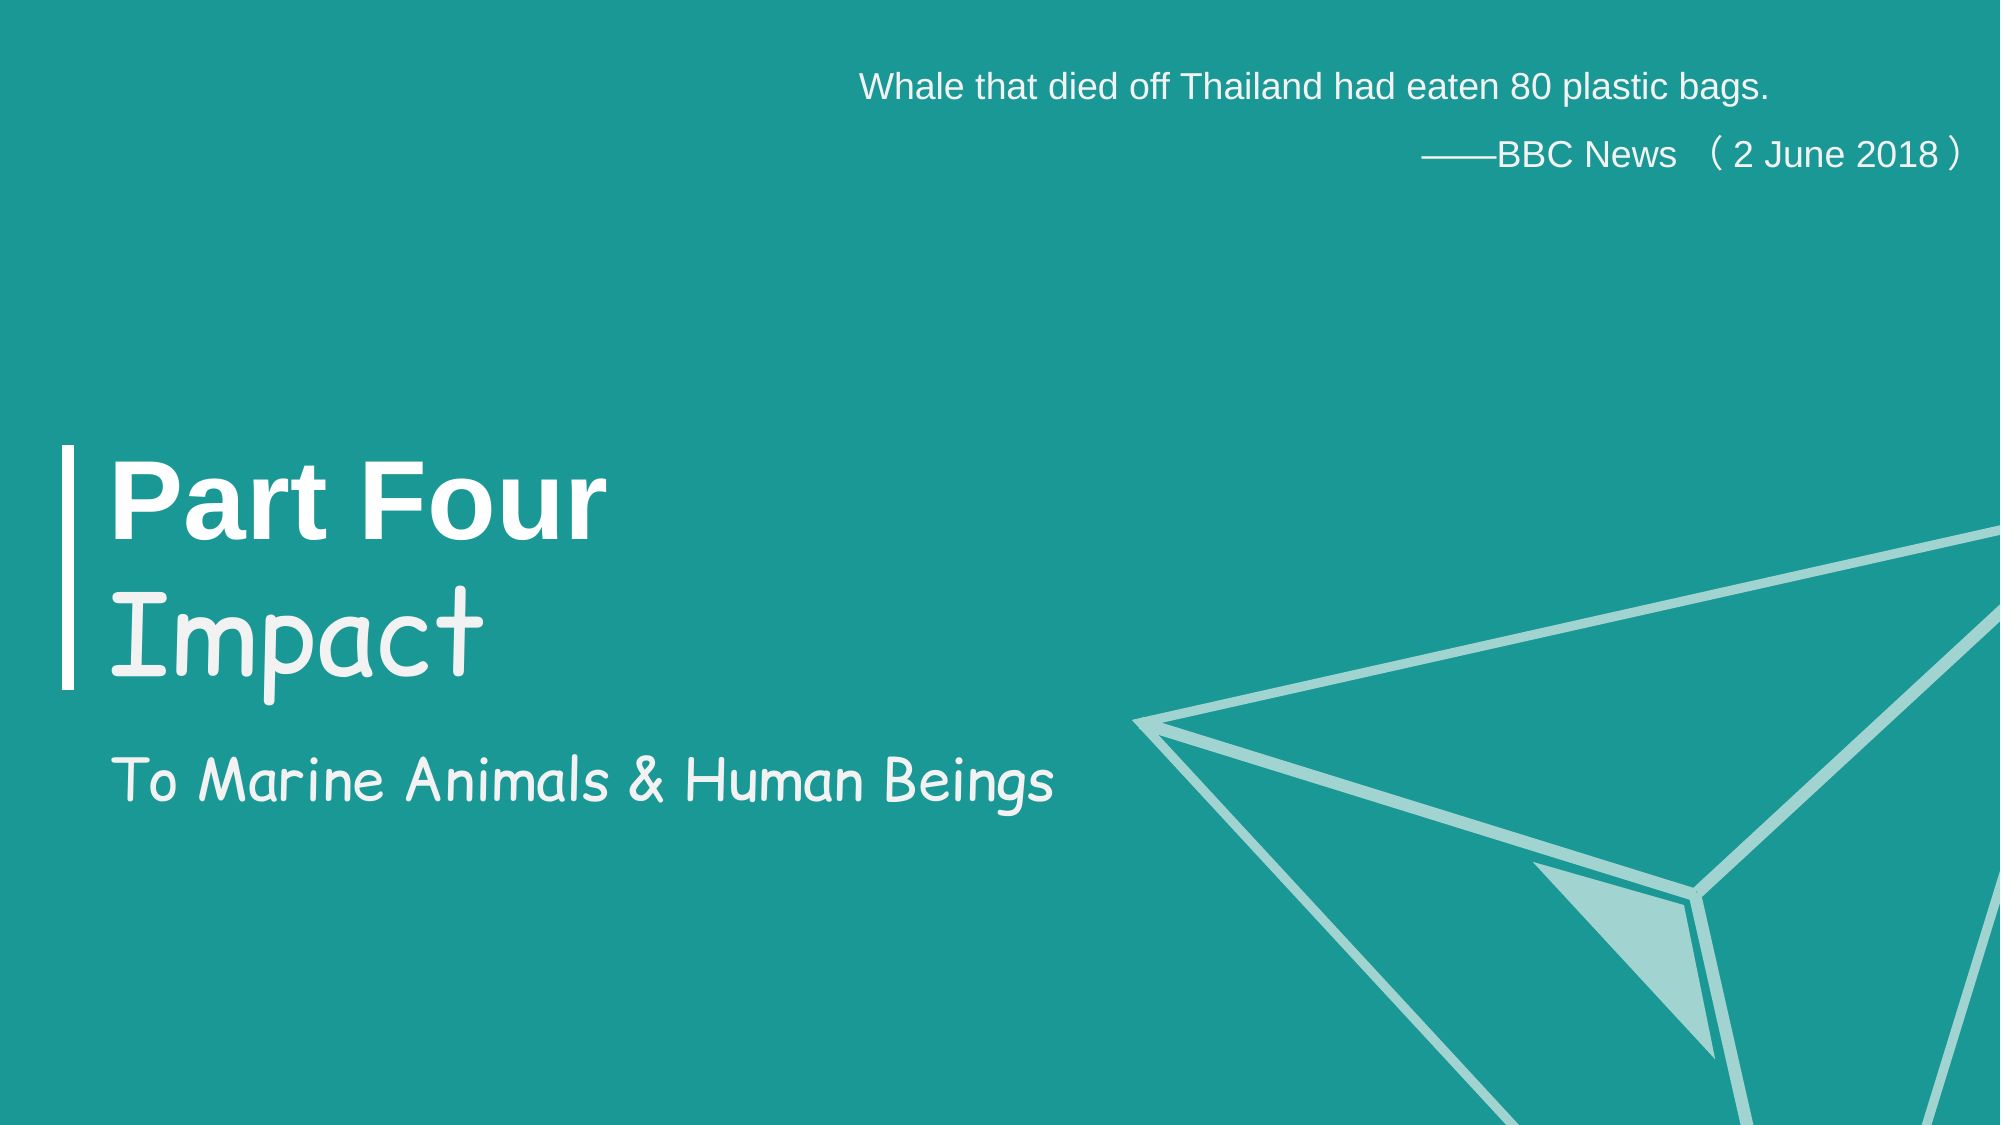

Whale that died off Thailand had eaten 80 plastic bags.
——BBC News（2 June 2018）
Part Four
Impact

To Marine Animals & Human Beings